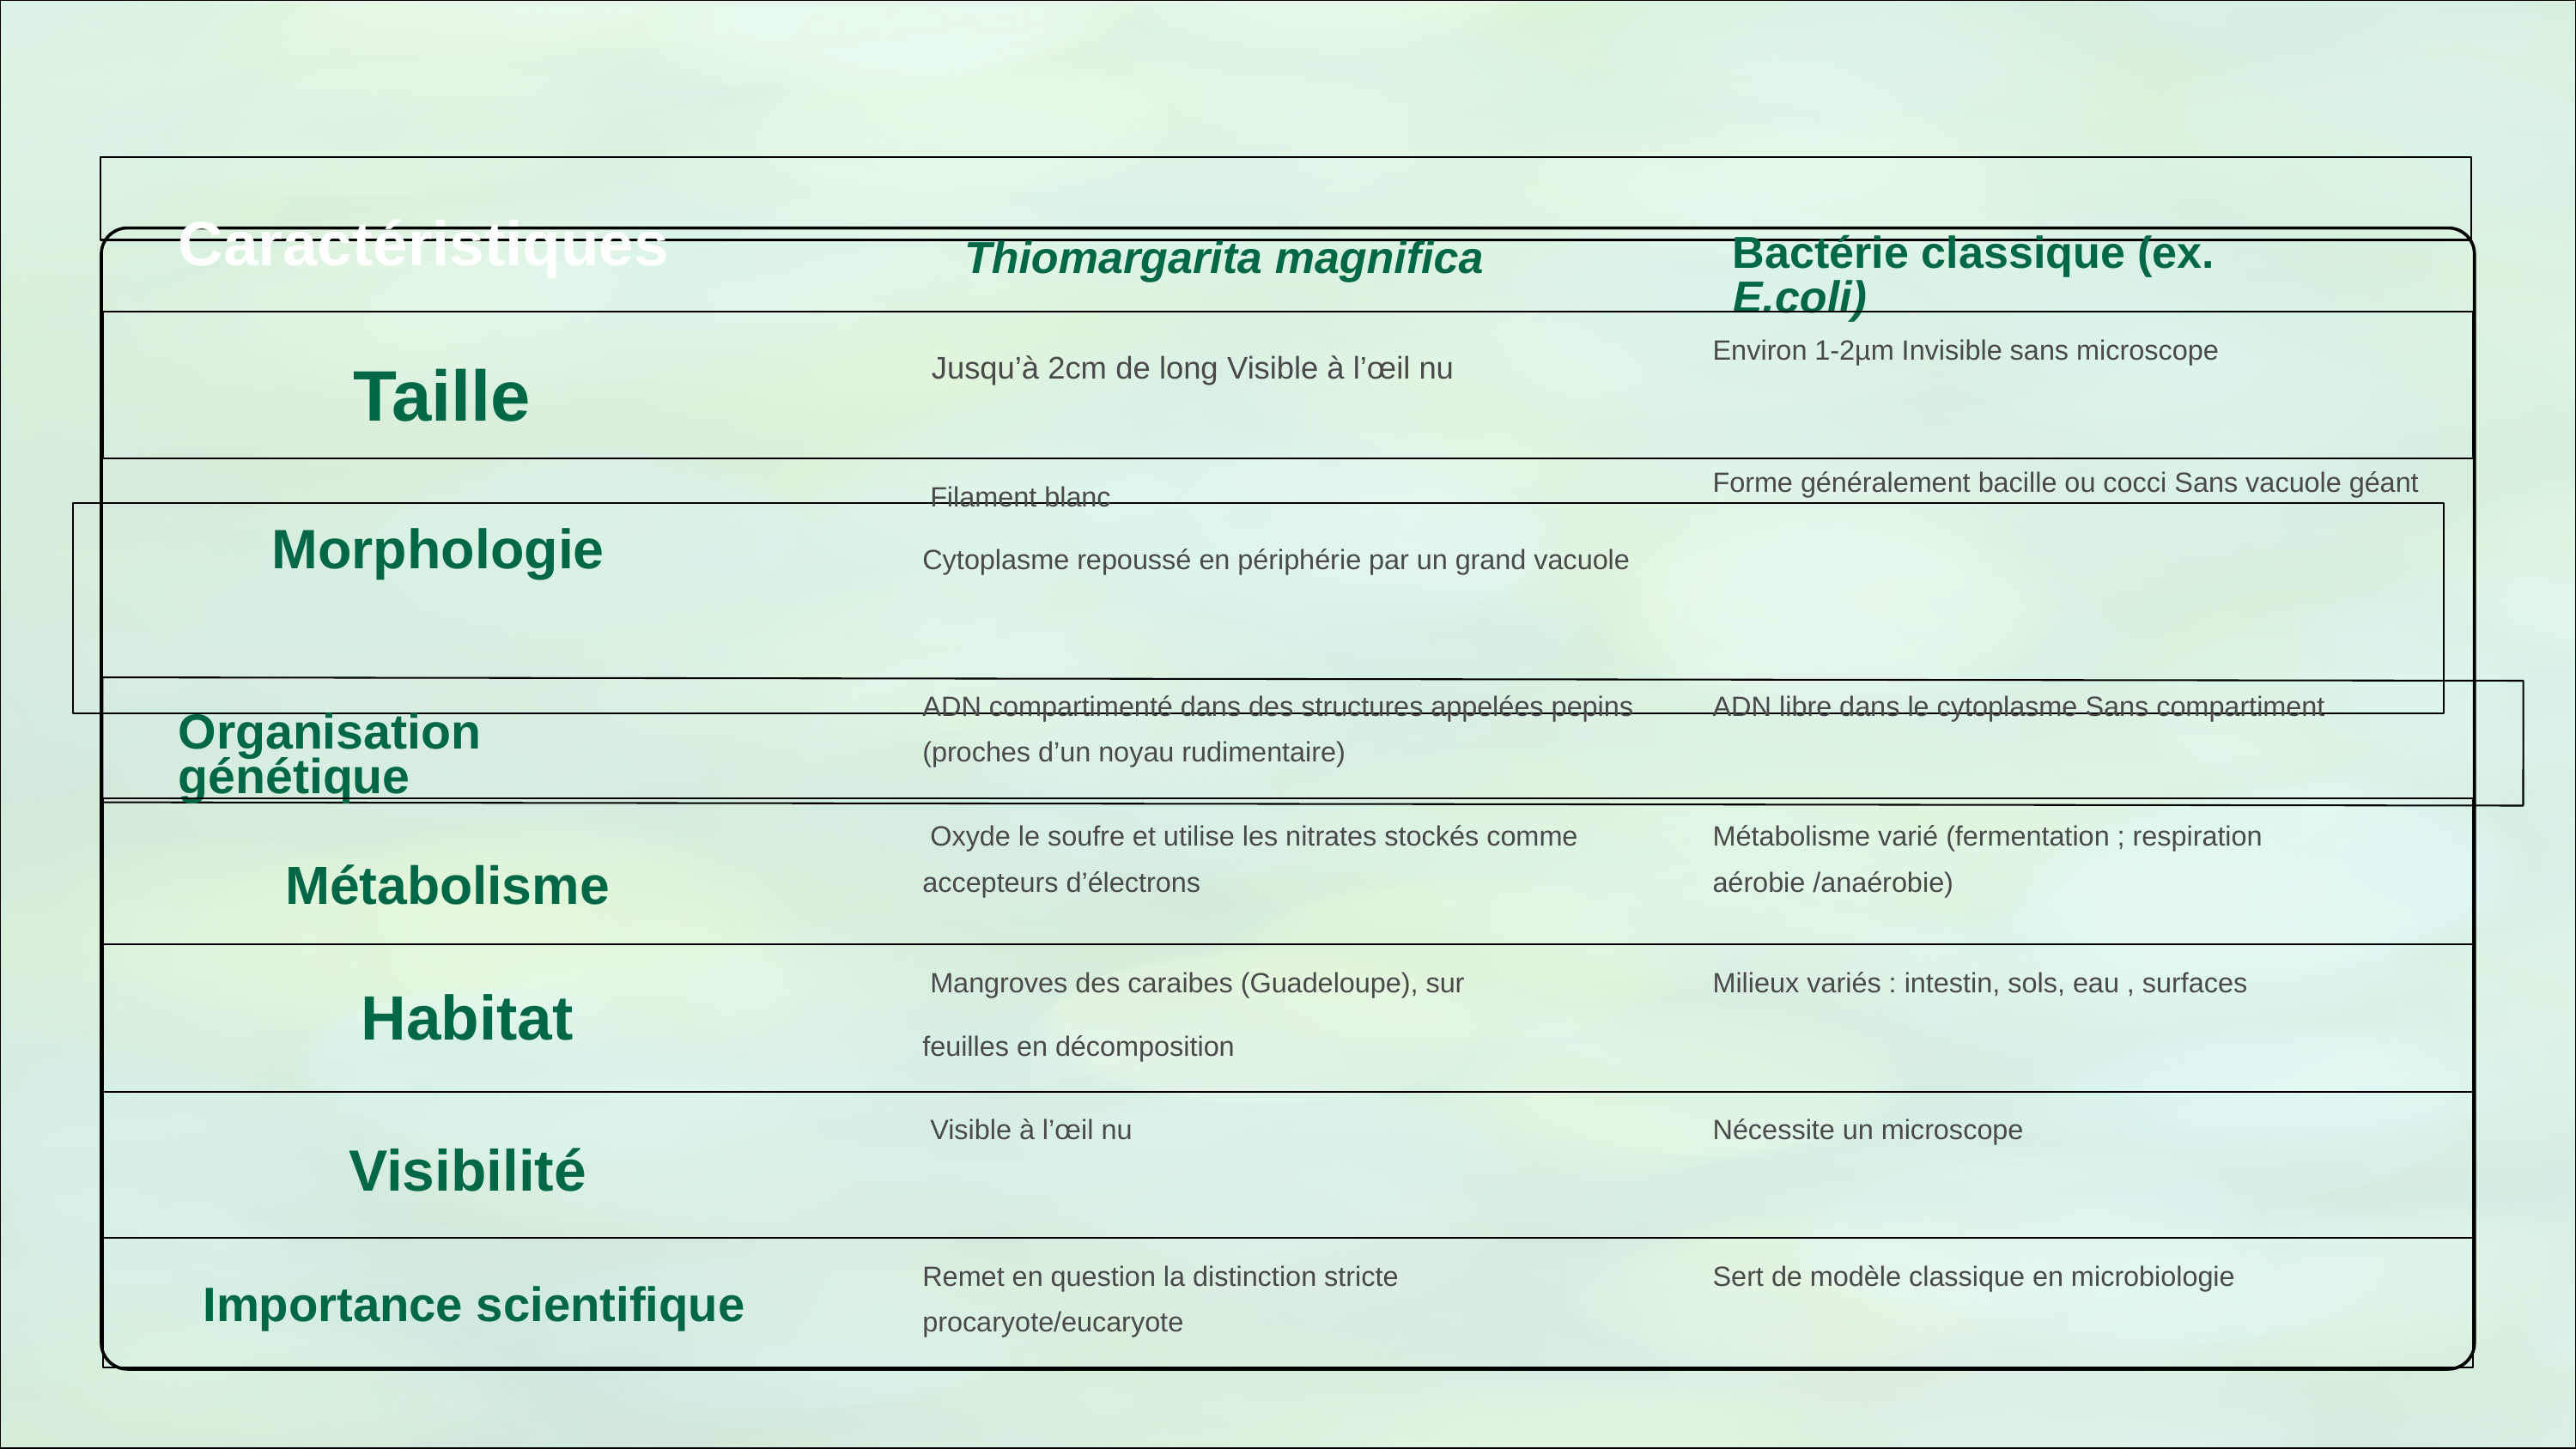

Bactérie classique (ex. E.coli)
Caractéristiques
Thiomargarita magnifica

Environ 1-2µm Invisible sans microscope
 Jusqu’à 2cm de long Visible à l’œil nu
Taille
Forme généralement bacille ou cocci Sans vacuole géant
 Filament blanc

Cytoplasme repoussé en périphérie par un grand vacuole
Morphologie
ADN compartimenté dans des structures appelées pepins (proches d’un noyau rudimentaire)
ADN libre dans le cytoplasme Sans compartiment

Organisation génétique

 Oxyde le soufre et utilise les nitrates stockés comme accepteurs d’électrons
Métabolisme varié (fermentation ; respiration aérobie /anaérobie)
Métabolisme

 Mangroves des caraibes (Guadeloupe), sur
Milieux variés : intestin, sols, eau , surfaces
Habitat
feuilles en décomposition

 Visible à l’œil nu
Nécessite un microscope
Visibilité

Remet en question la distinction stricte procaryote/eucaryote
Sert de modèle classique en microbiologie
Importance scientifique